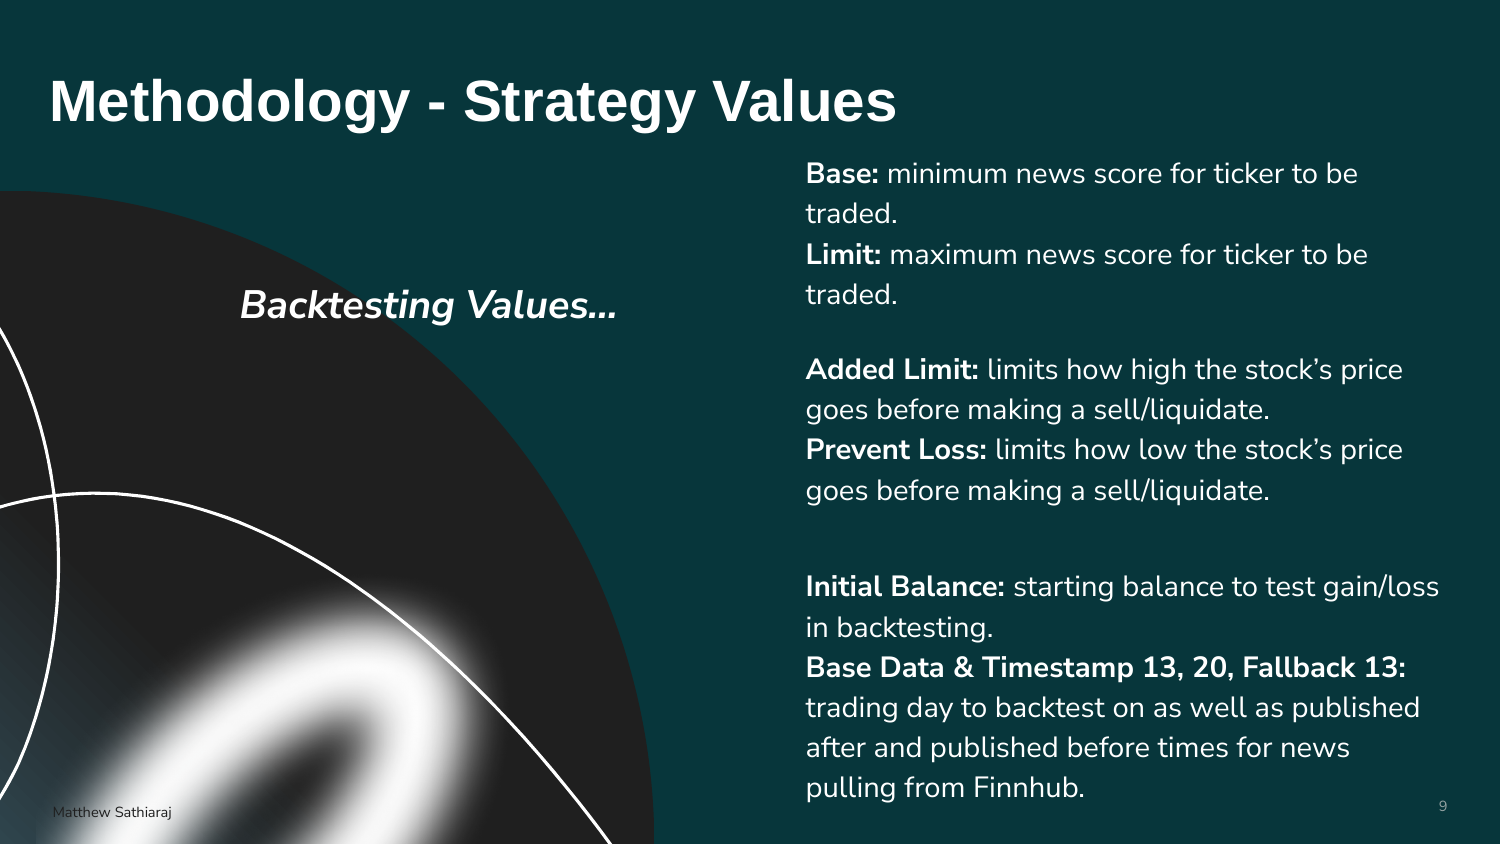

# Methodology - Strategy Values
Base: minimum news score for ticker to be traded.
Limit: maximum news score for ticker to be traded.
Backtesting Values…
Added Limit: limits how high the stock’s price goes before making a sell/liquidate.
Prevent Loss: limits how low the stock’s price goes before making a sell/liquidate.
Initial Balance: starting balance to test gain/loss in backtesting.
Base Data & Timestamp 13, 20, Fallback 13: trading day to backtest on as well as published after and published before times for news pulling from Finnhub.
Matthew Sathiaraj